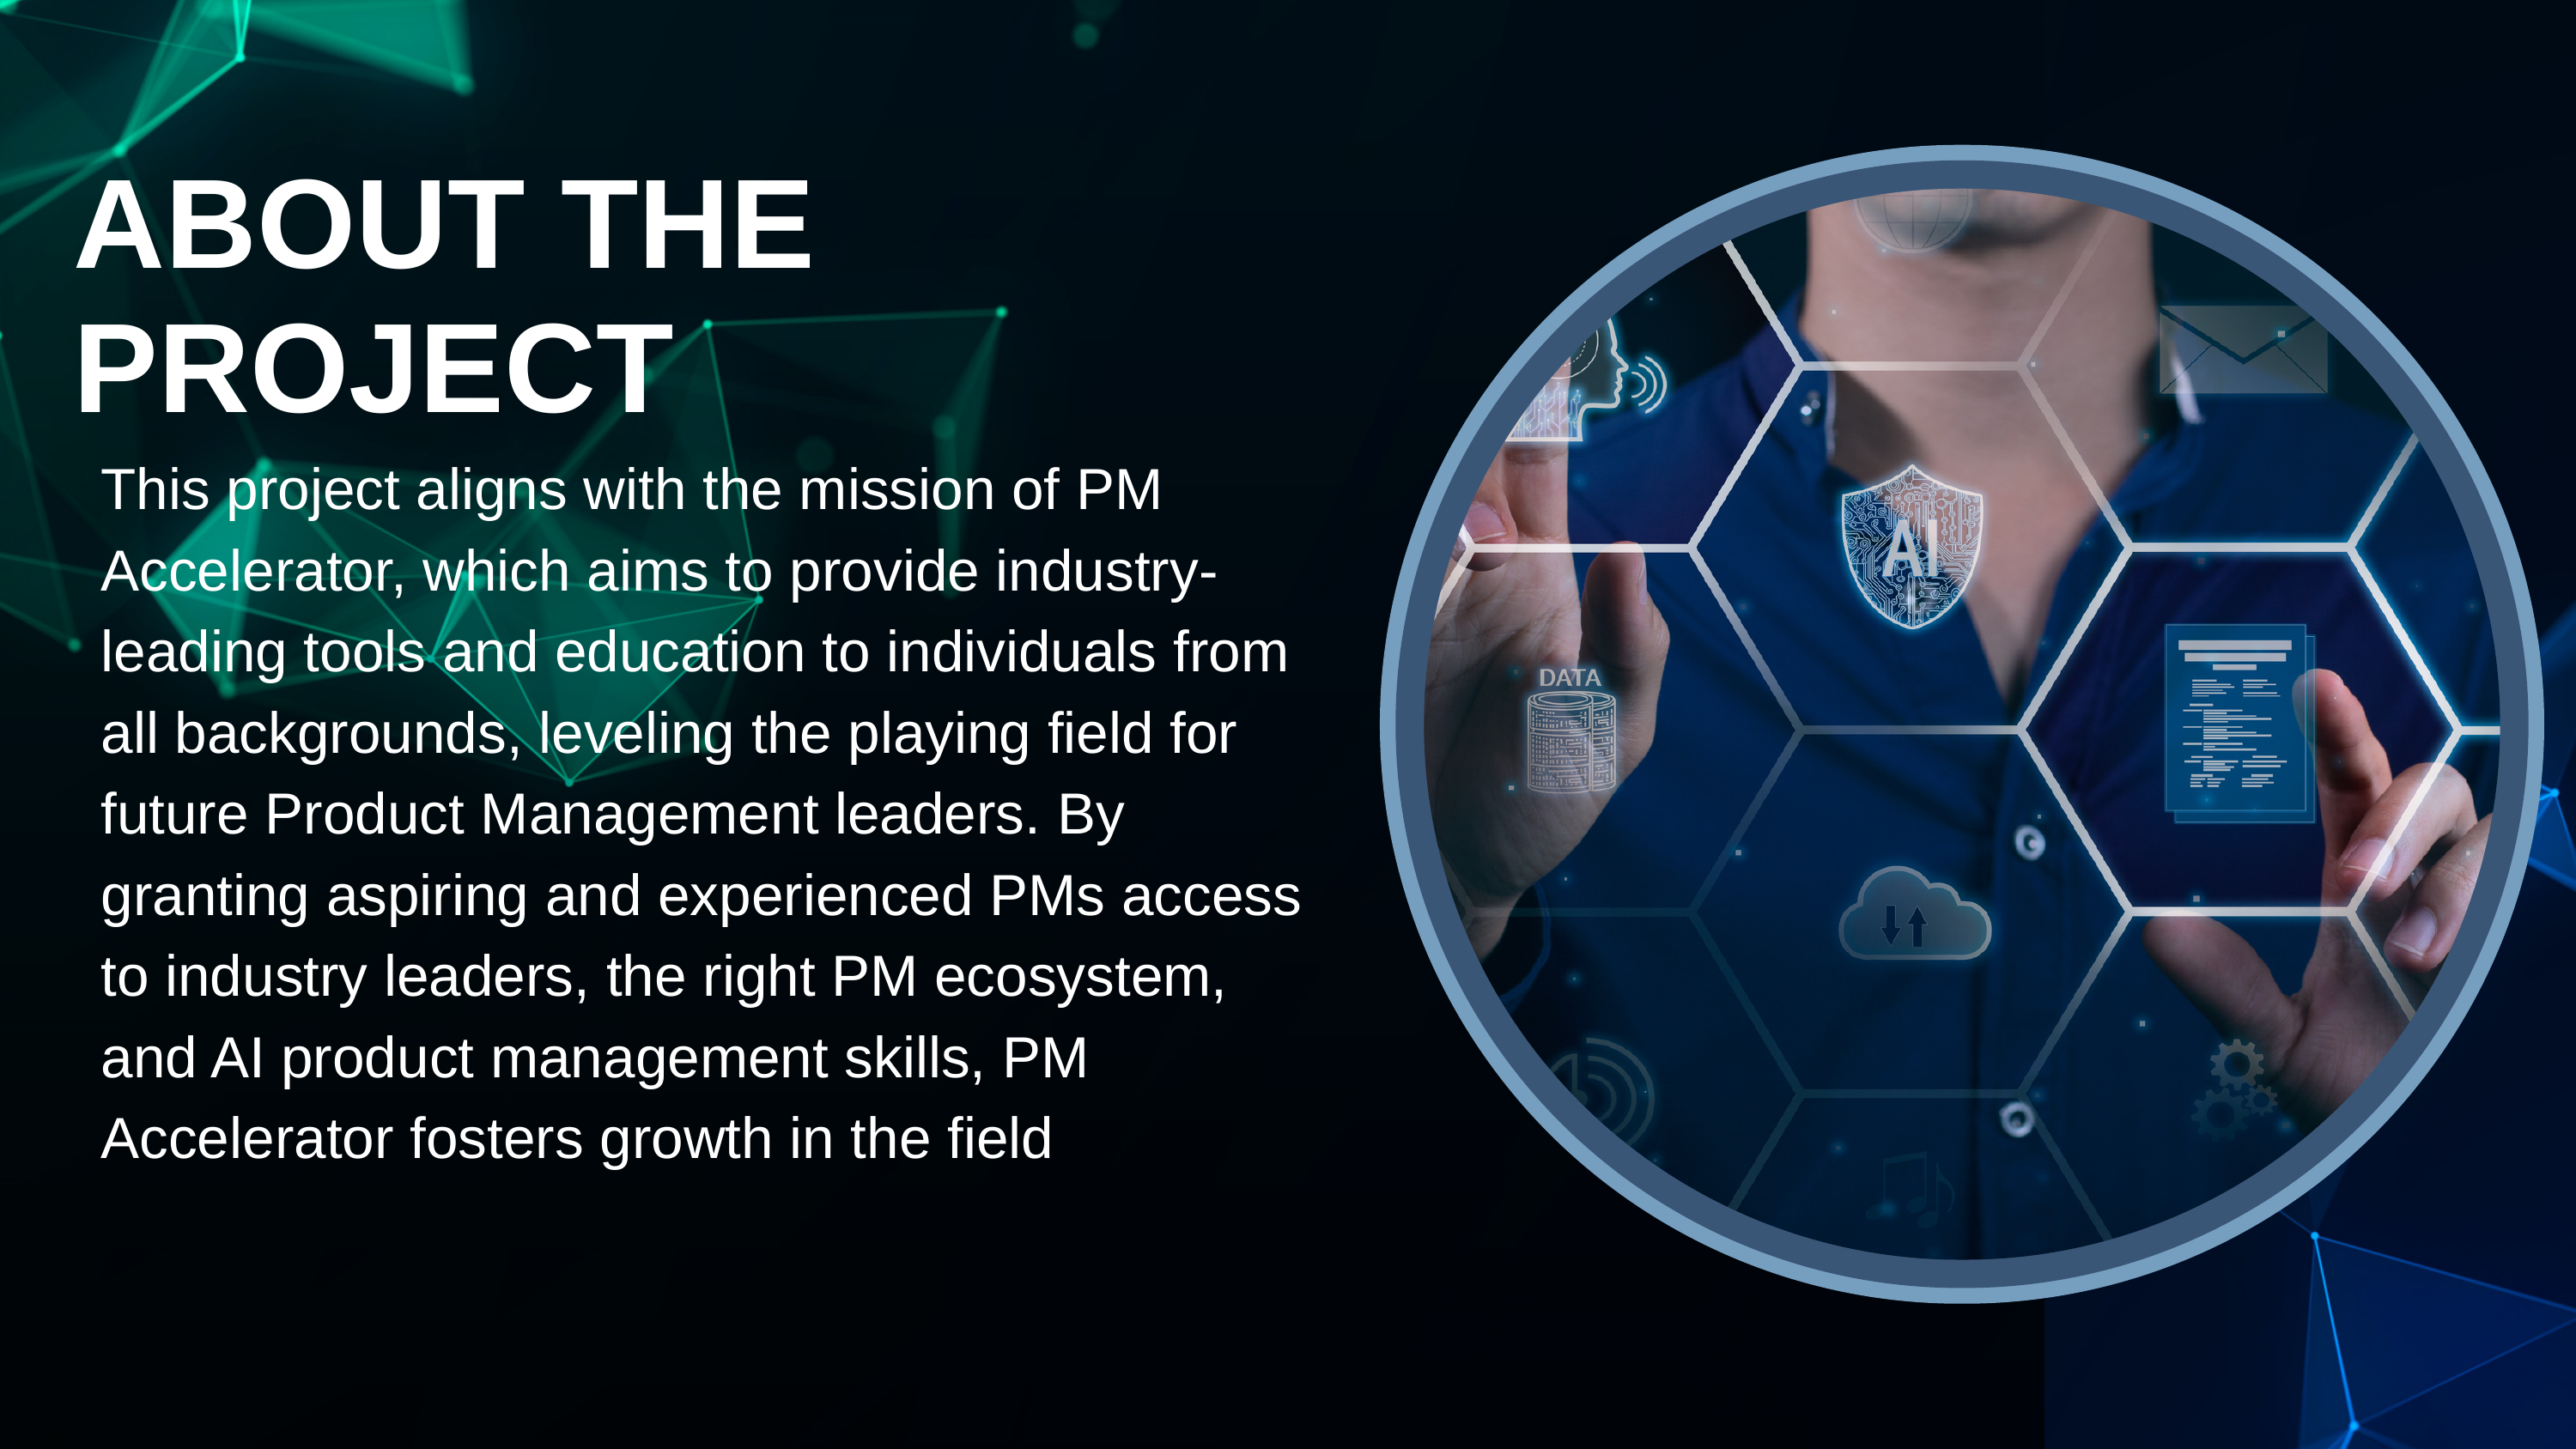

ABOUT THE PROJECT
This project aligns with the mission of PM Accelerator, which aims to provide industry-leading tools and education to individuals from all backgrounds, leveling the playing field for future Product Management leaders. By granting aspiring and experienced PMs access to industry leaders, the right PM ecosystem, and AI product management skills, PM Accelerator fosters growth in the field